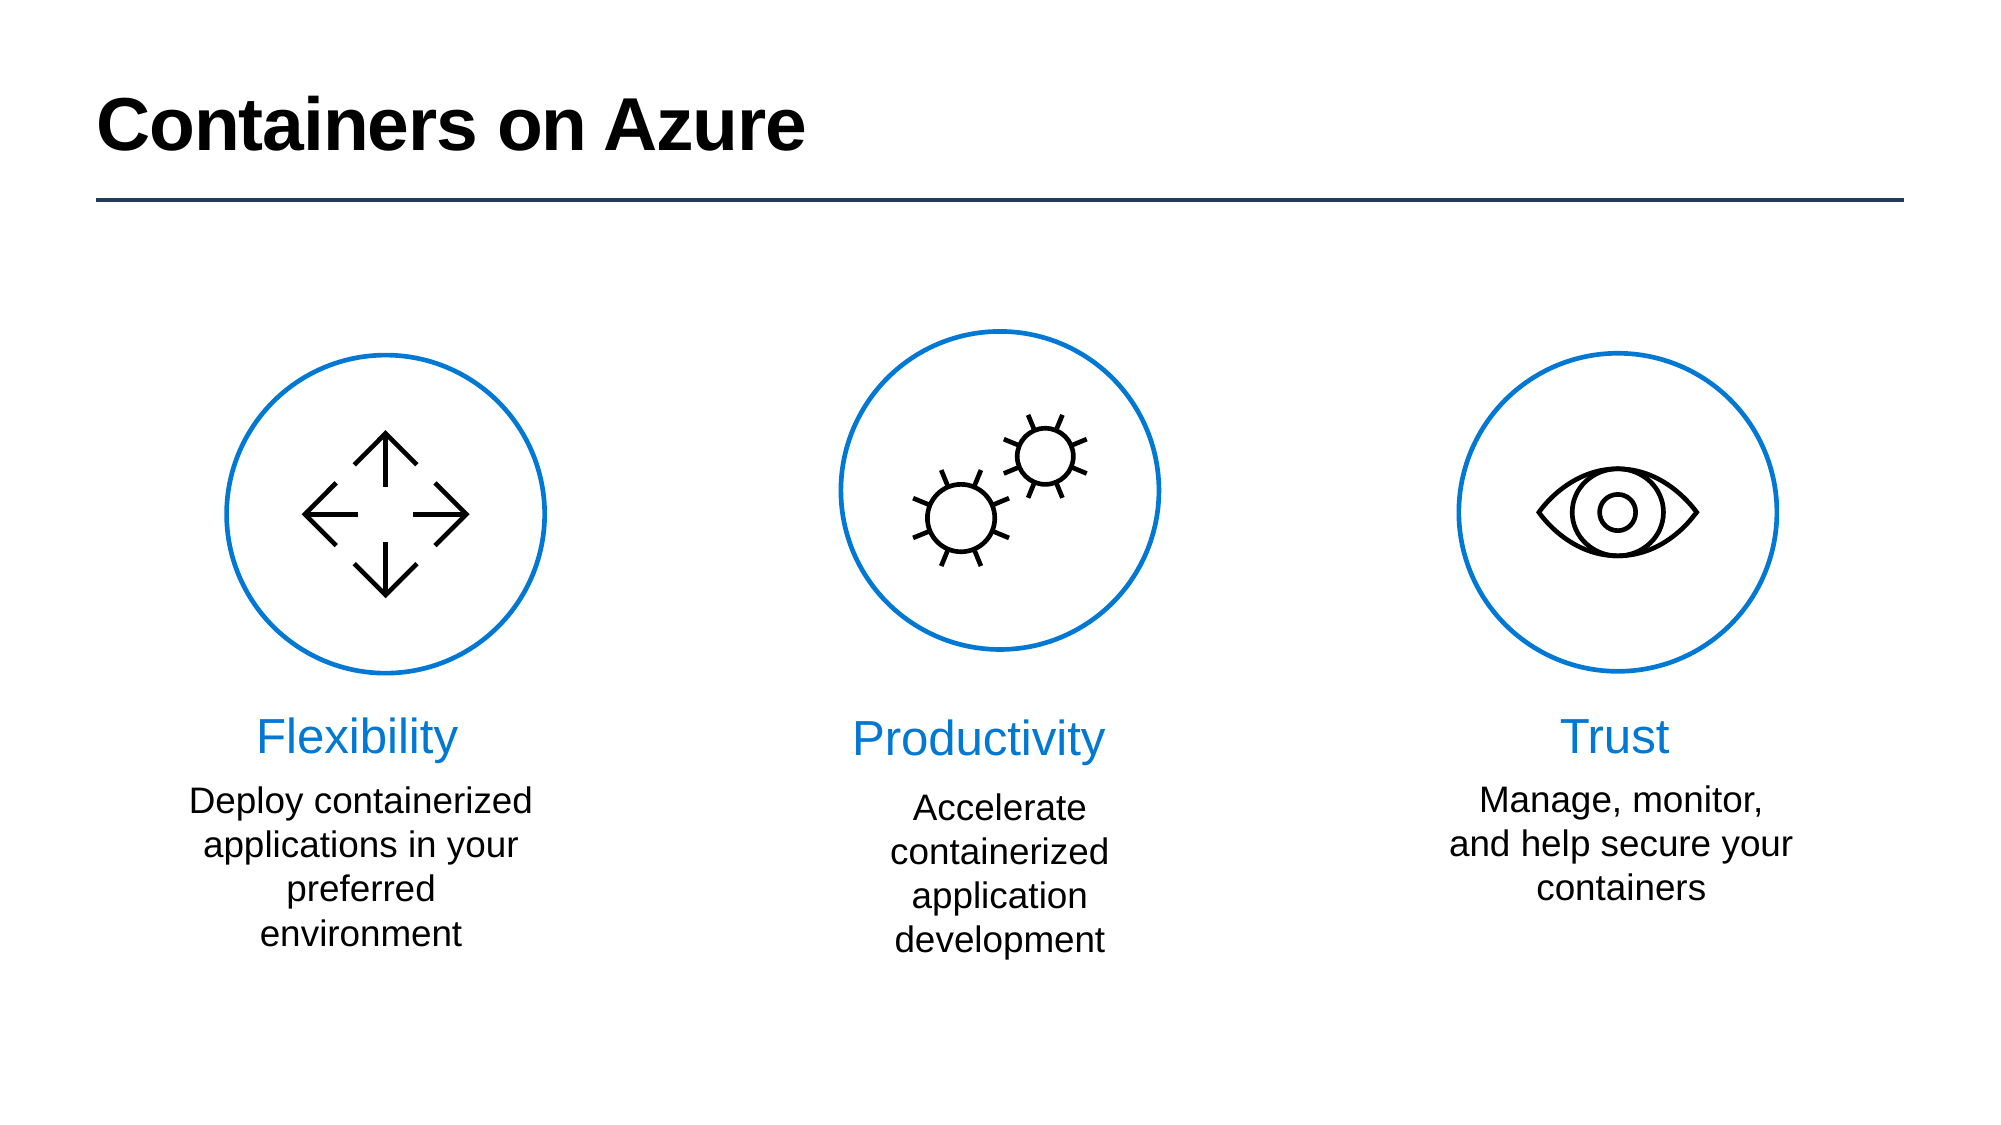

# Containers on Azure

Flexibility
Trust
Productivity
Manage, monitor, and help secure your containers
Deploy containerized applications in your preferred environment
Accelerate containerized application development